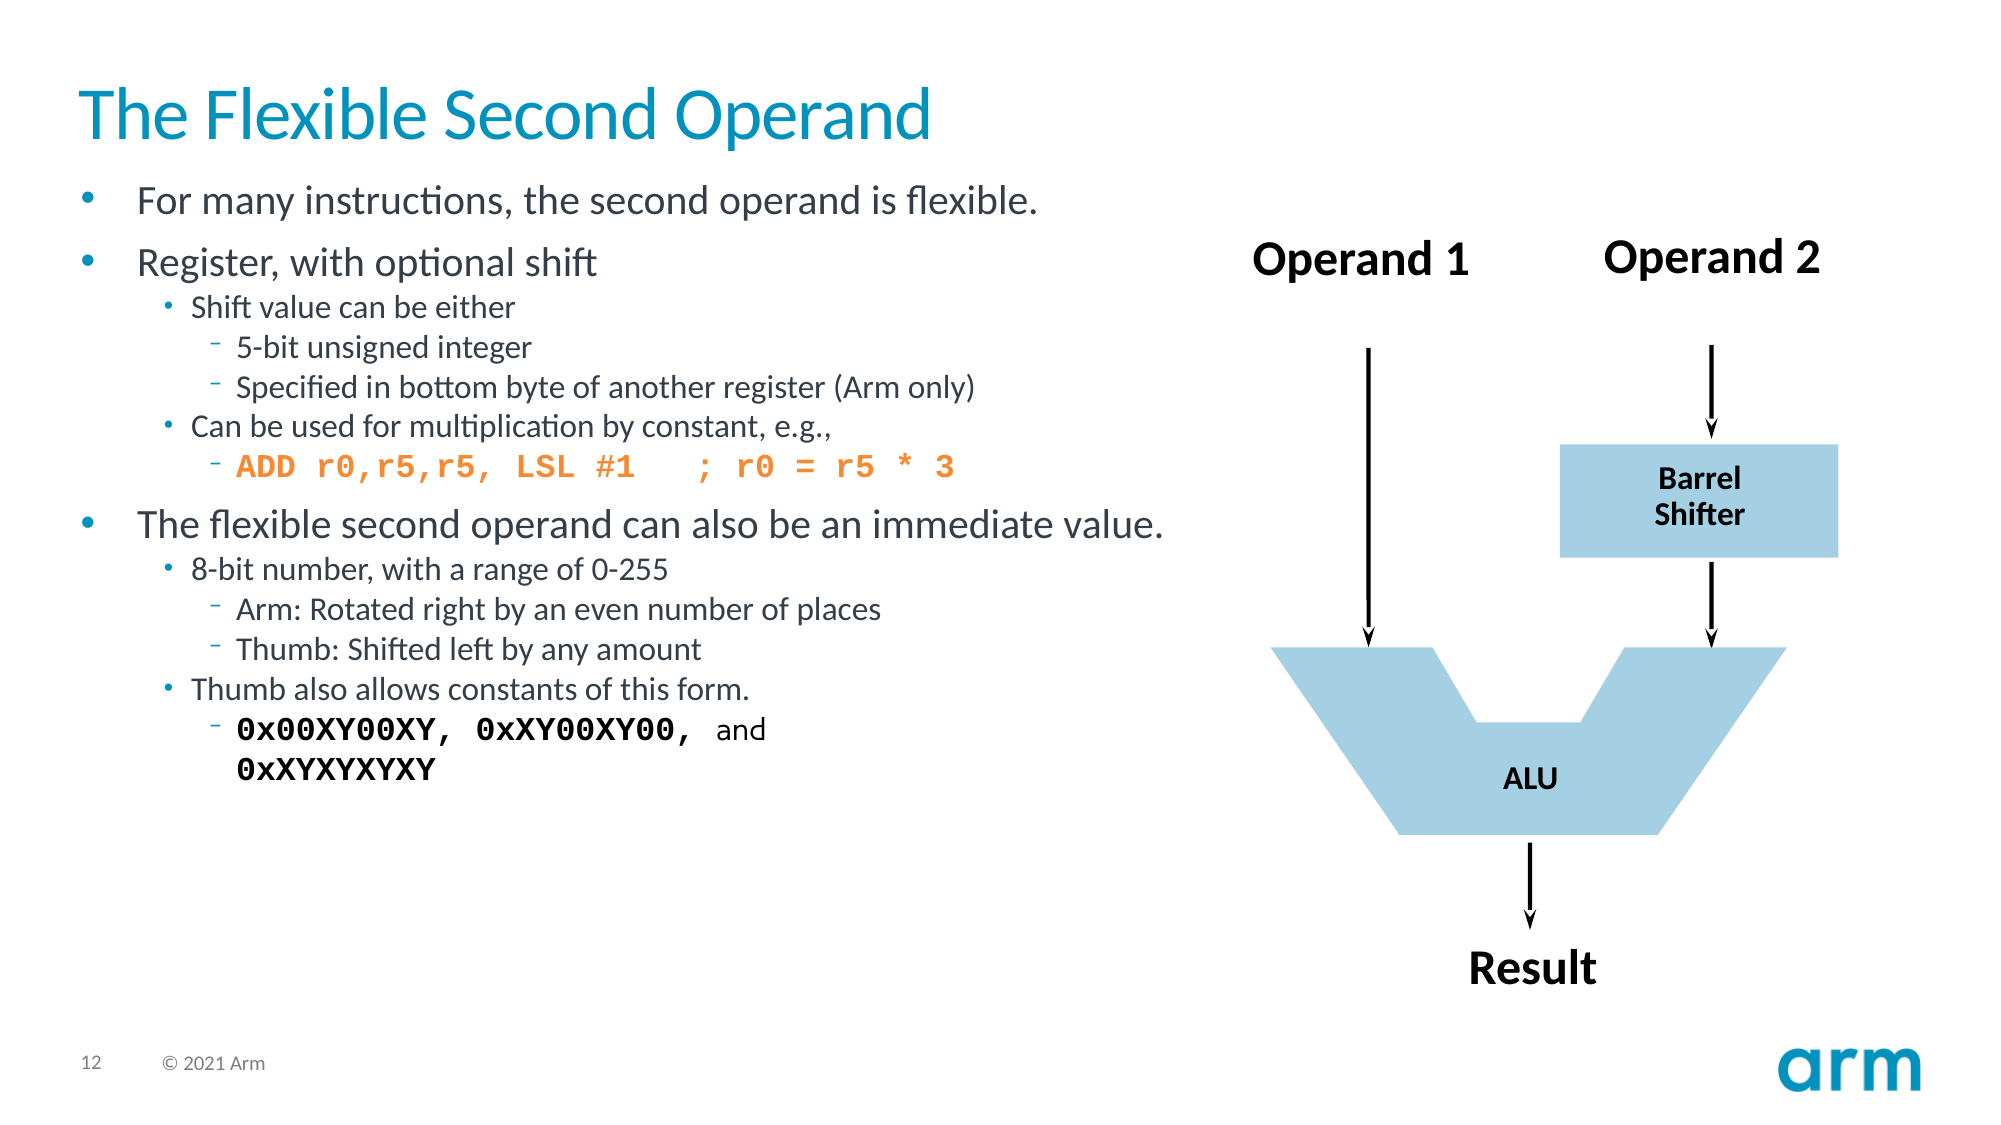

# The Flexible Second Operand
For many instructions, the second operand is flexible.
Register, with optional shift
Shift value can be either
5-bit unsigned integer
Specified in bottom byte of another register (Arm only)
Can be used for multiplication by constant, e.g.,
ADD r0,r5,r5, LSL #1   ; r0 = r5 * 3
The flexible second operand can also be an immediate value.
8-bit number, with a range of 0-255
Arm: Rotated right by an even number of places
Thumb: Shifted left by any amount
Thumb also allows constants of this form.
0x00XY00XY, 0xXY00XY00, and
0xXYXYXYXY

Operand 2
Operand 1

Barrel
Shifter

ALU

Result